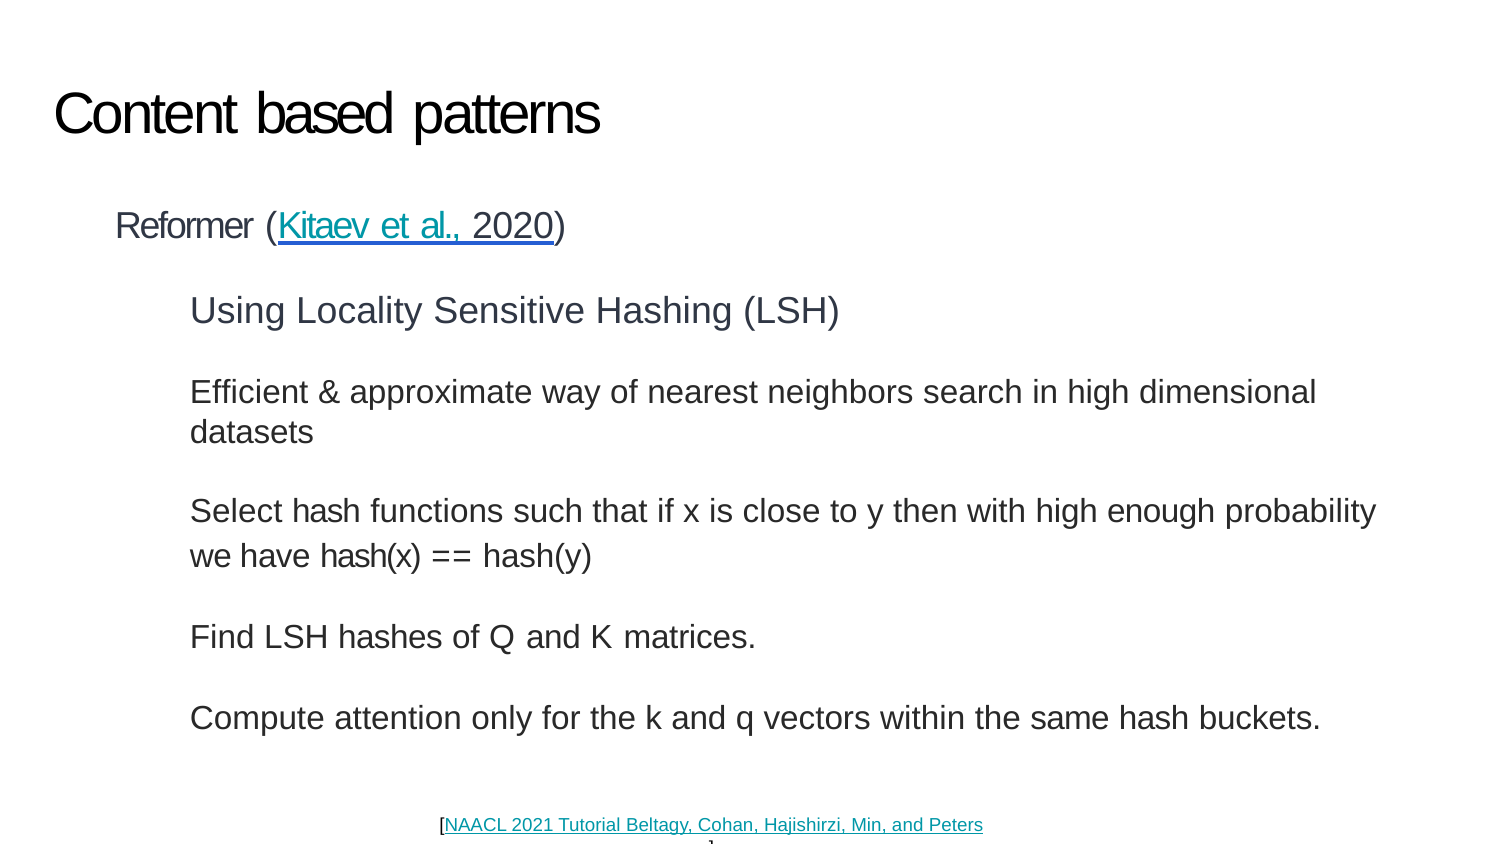

# Content based patterns
Reformer (Kitaev et al., 2020)

Using Locality Sensitive Hashing (LSH)

Efﬁcient & approximate way of nearest neighbors search in high dimensional datasets
Select hash functions such that if x is close to y then with high enough probability we have hash(x) == hash(y)

Find LSH hashes of Q and K matrices.

Compute attention only for the k and q vectors within the same hash buckets.
[NAACL 2021 Tutorial Beltagy, Cohan, Hajishirzi, Min, and Peters]